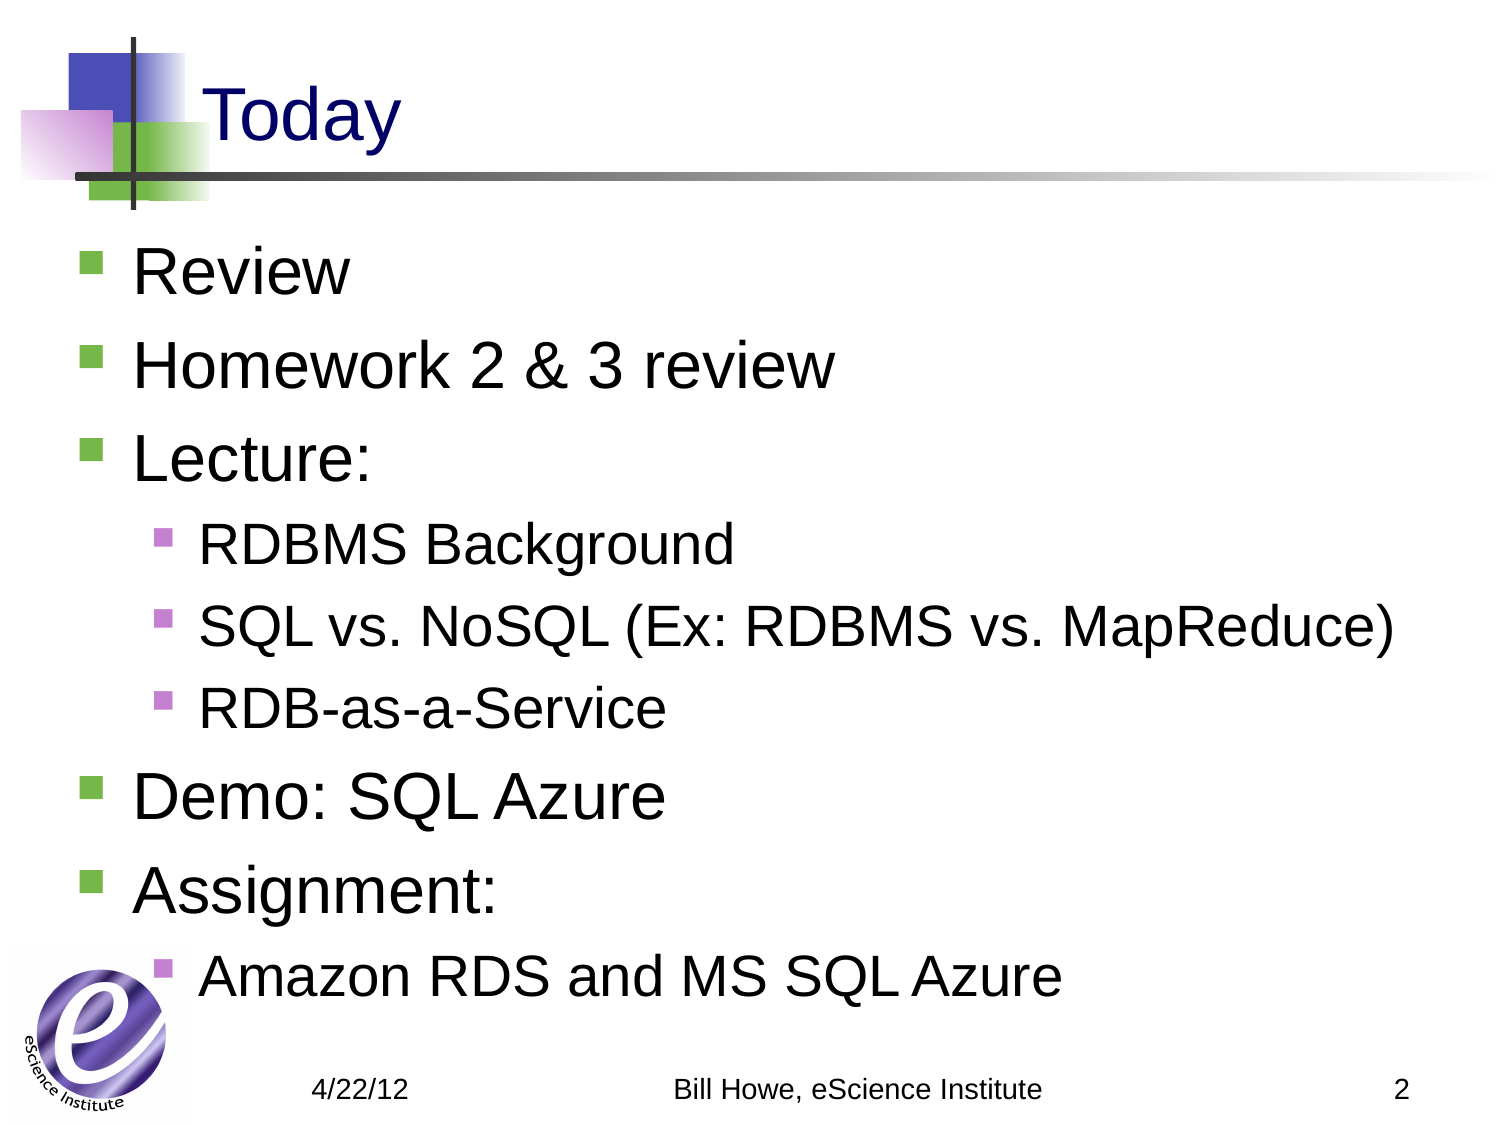

# Today
Review
Homework 2 & 3 review
Lecture:
RDBMS Background
SQL vs. NoSQL (Ex: RDBMS vs. MapReduce)
RDB-as-a-Service
Demo: SQL Azure
Assignment:
Amazon RDS and MS SQL Azure
Bill Howe, eScience Institute
2
4/22/12